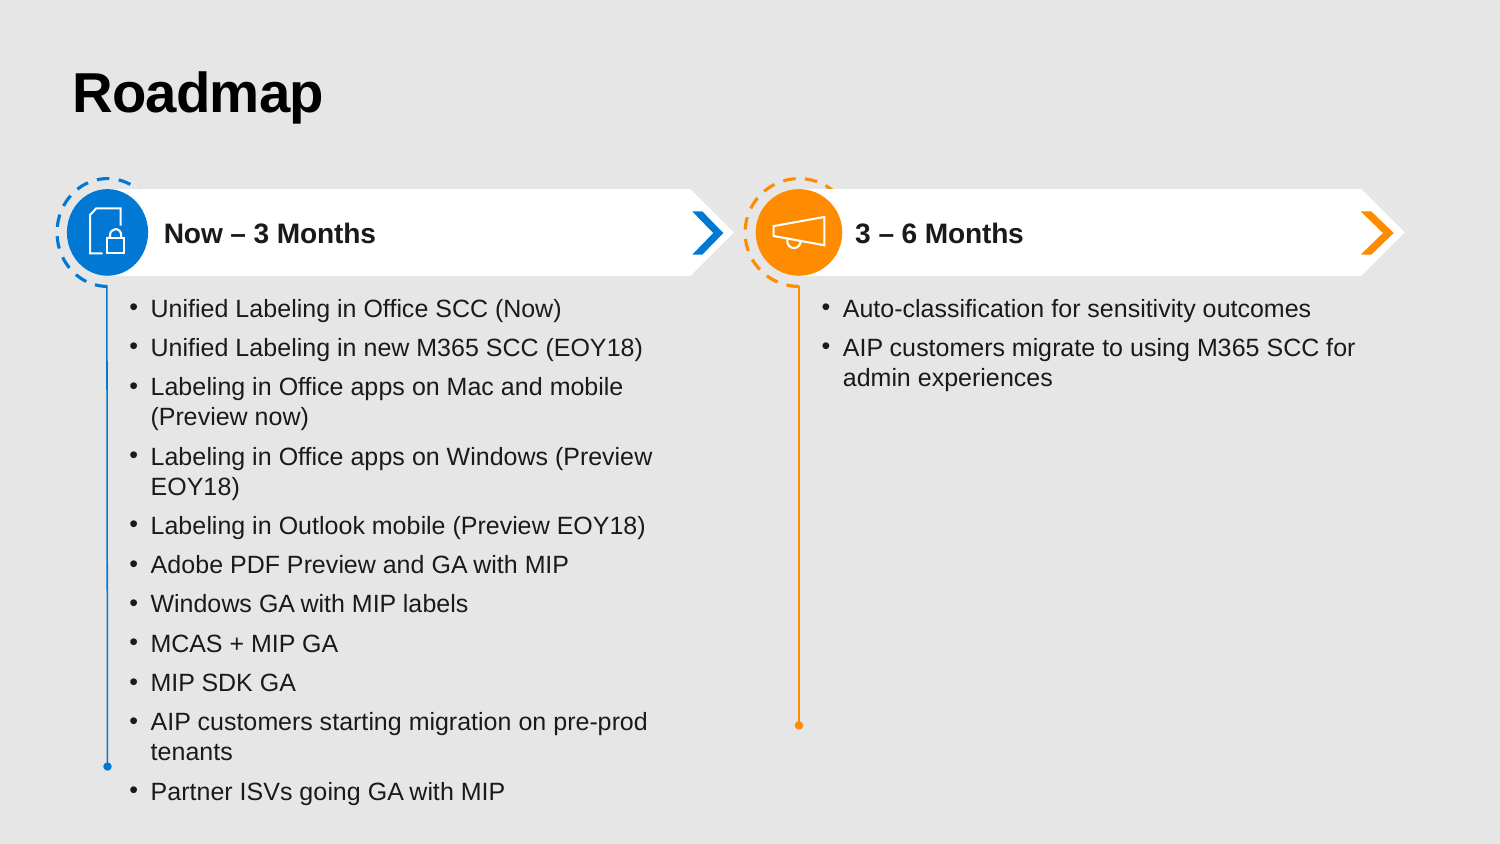

# Roadmap

3 – 6 Months
Auto-classification for sensitivity outcomes
AIP customers migrate to using M365 SCC for admin experiences

Now – 3 Months

Unified Labeling in Office SCC (Now)
Unified Labeling in new M365 SCC (EOY18)
Labeling in Office apps on Mac and mobile (Preview now)
Labeling in Office apps on Windows (Preview EOY18)
Labeling in Outlook mobile (Preview EOY18)
Adobe PDF Preview and GA with MIP
Windows GA with MIP labels
MCAS + MIP GA
MIP SDK GA
AIP customers starting migration on pre-prod tenants
Partner ISVs going GA with MIP